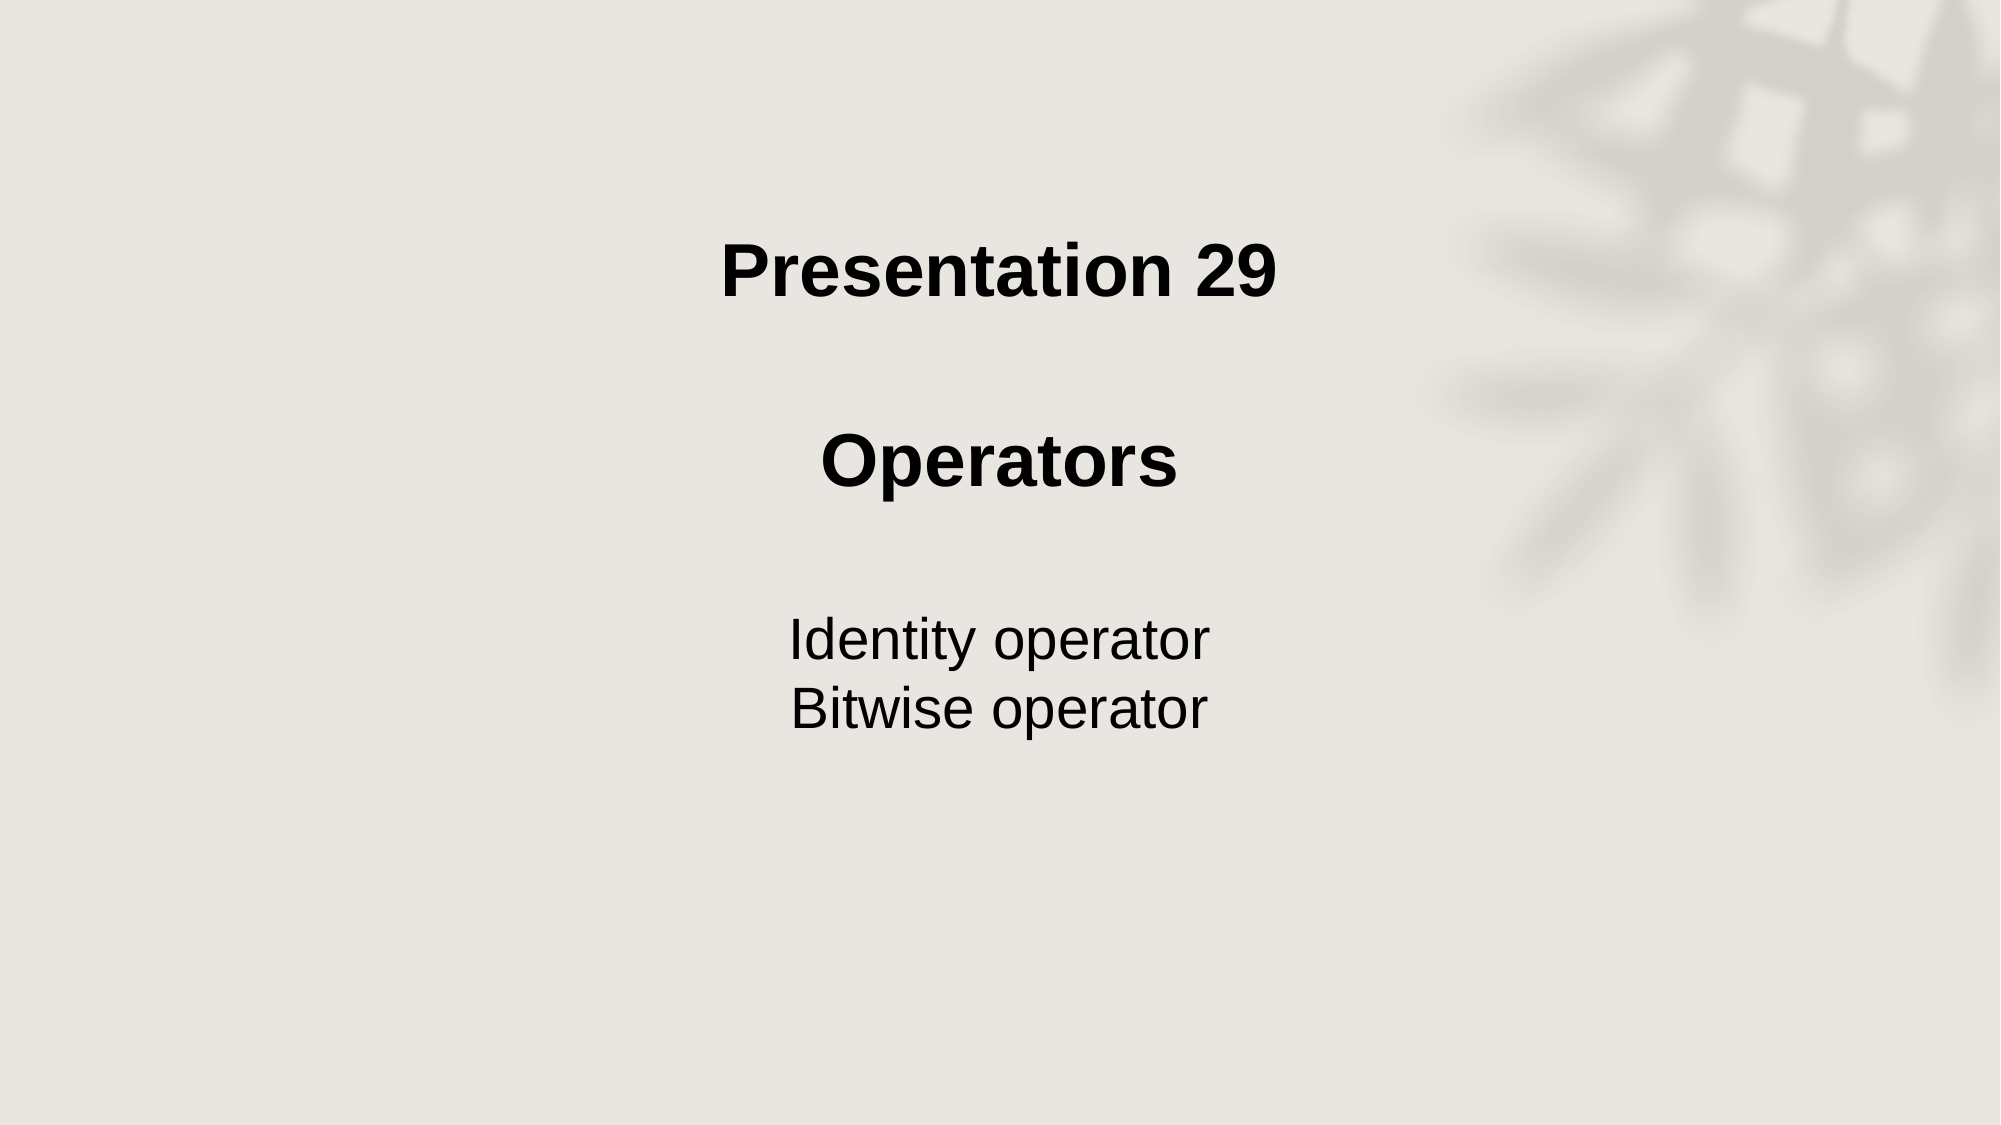

# Presentation 29 Operators Identity operator Bitwise operator